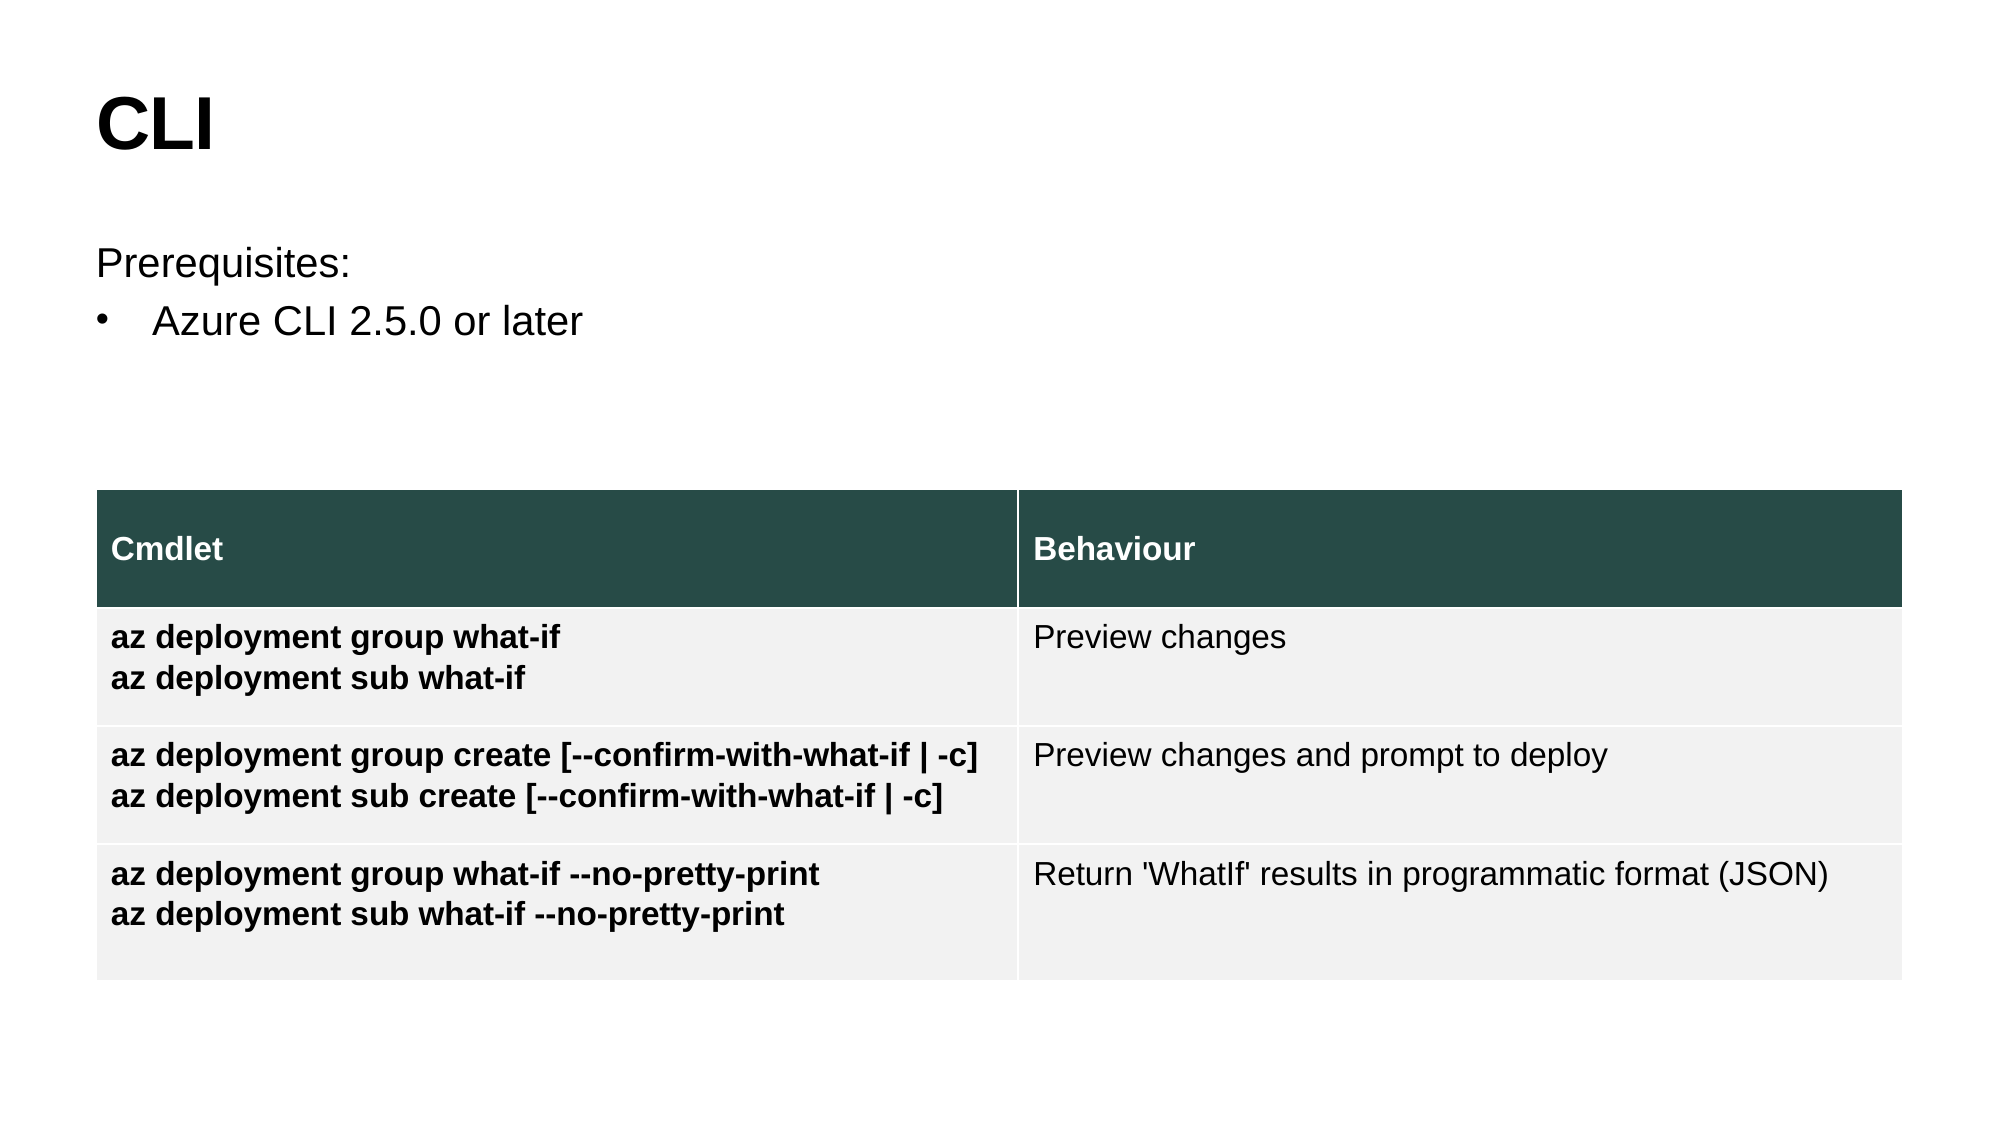

# CLI
Prerequisites:
Azure CLI 2.5.0 or later

| Cmdlet | Behaviour |
| --- | --- |
| az deployment group what-if az deployment sub what-if | Preview changes |
| az deployment group create [--confirm-with-what-if | -c] az deployment sub create [--confirm-with-what-if | -c] | Preview changes and prompt to deploy |
| az deployment group what-if --no-pretty-print az deployment sub what-if --no-pretty-print | Return 'WhatIf' results in programmatic format (JSON) |